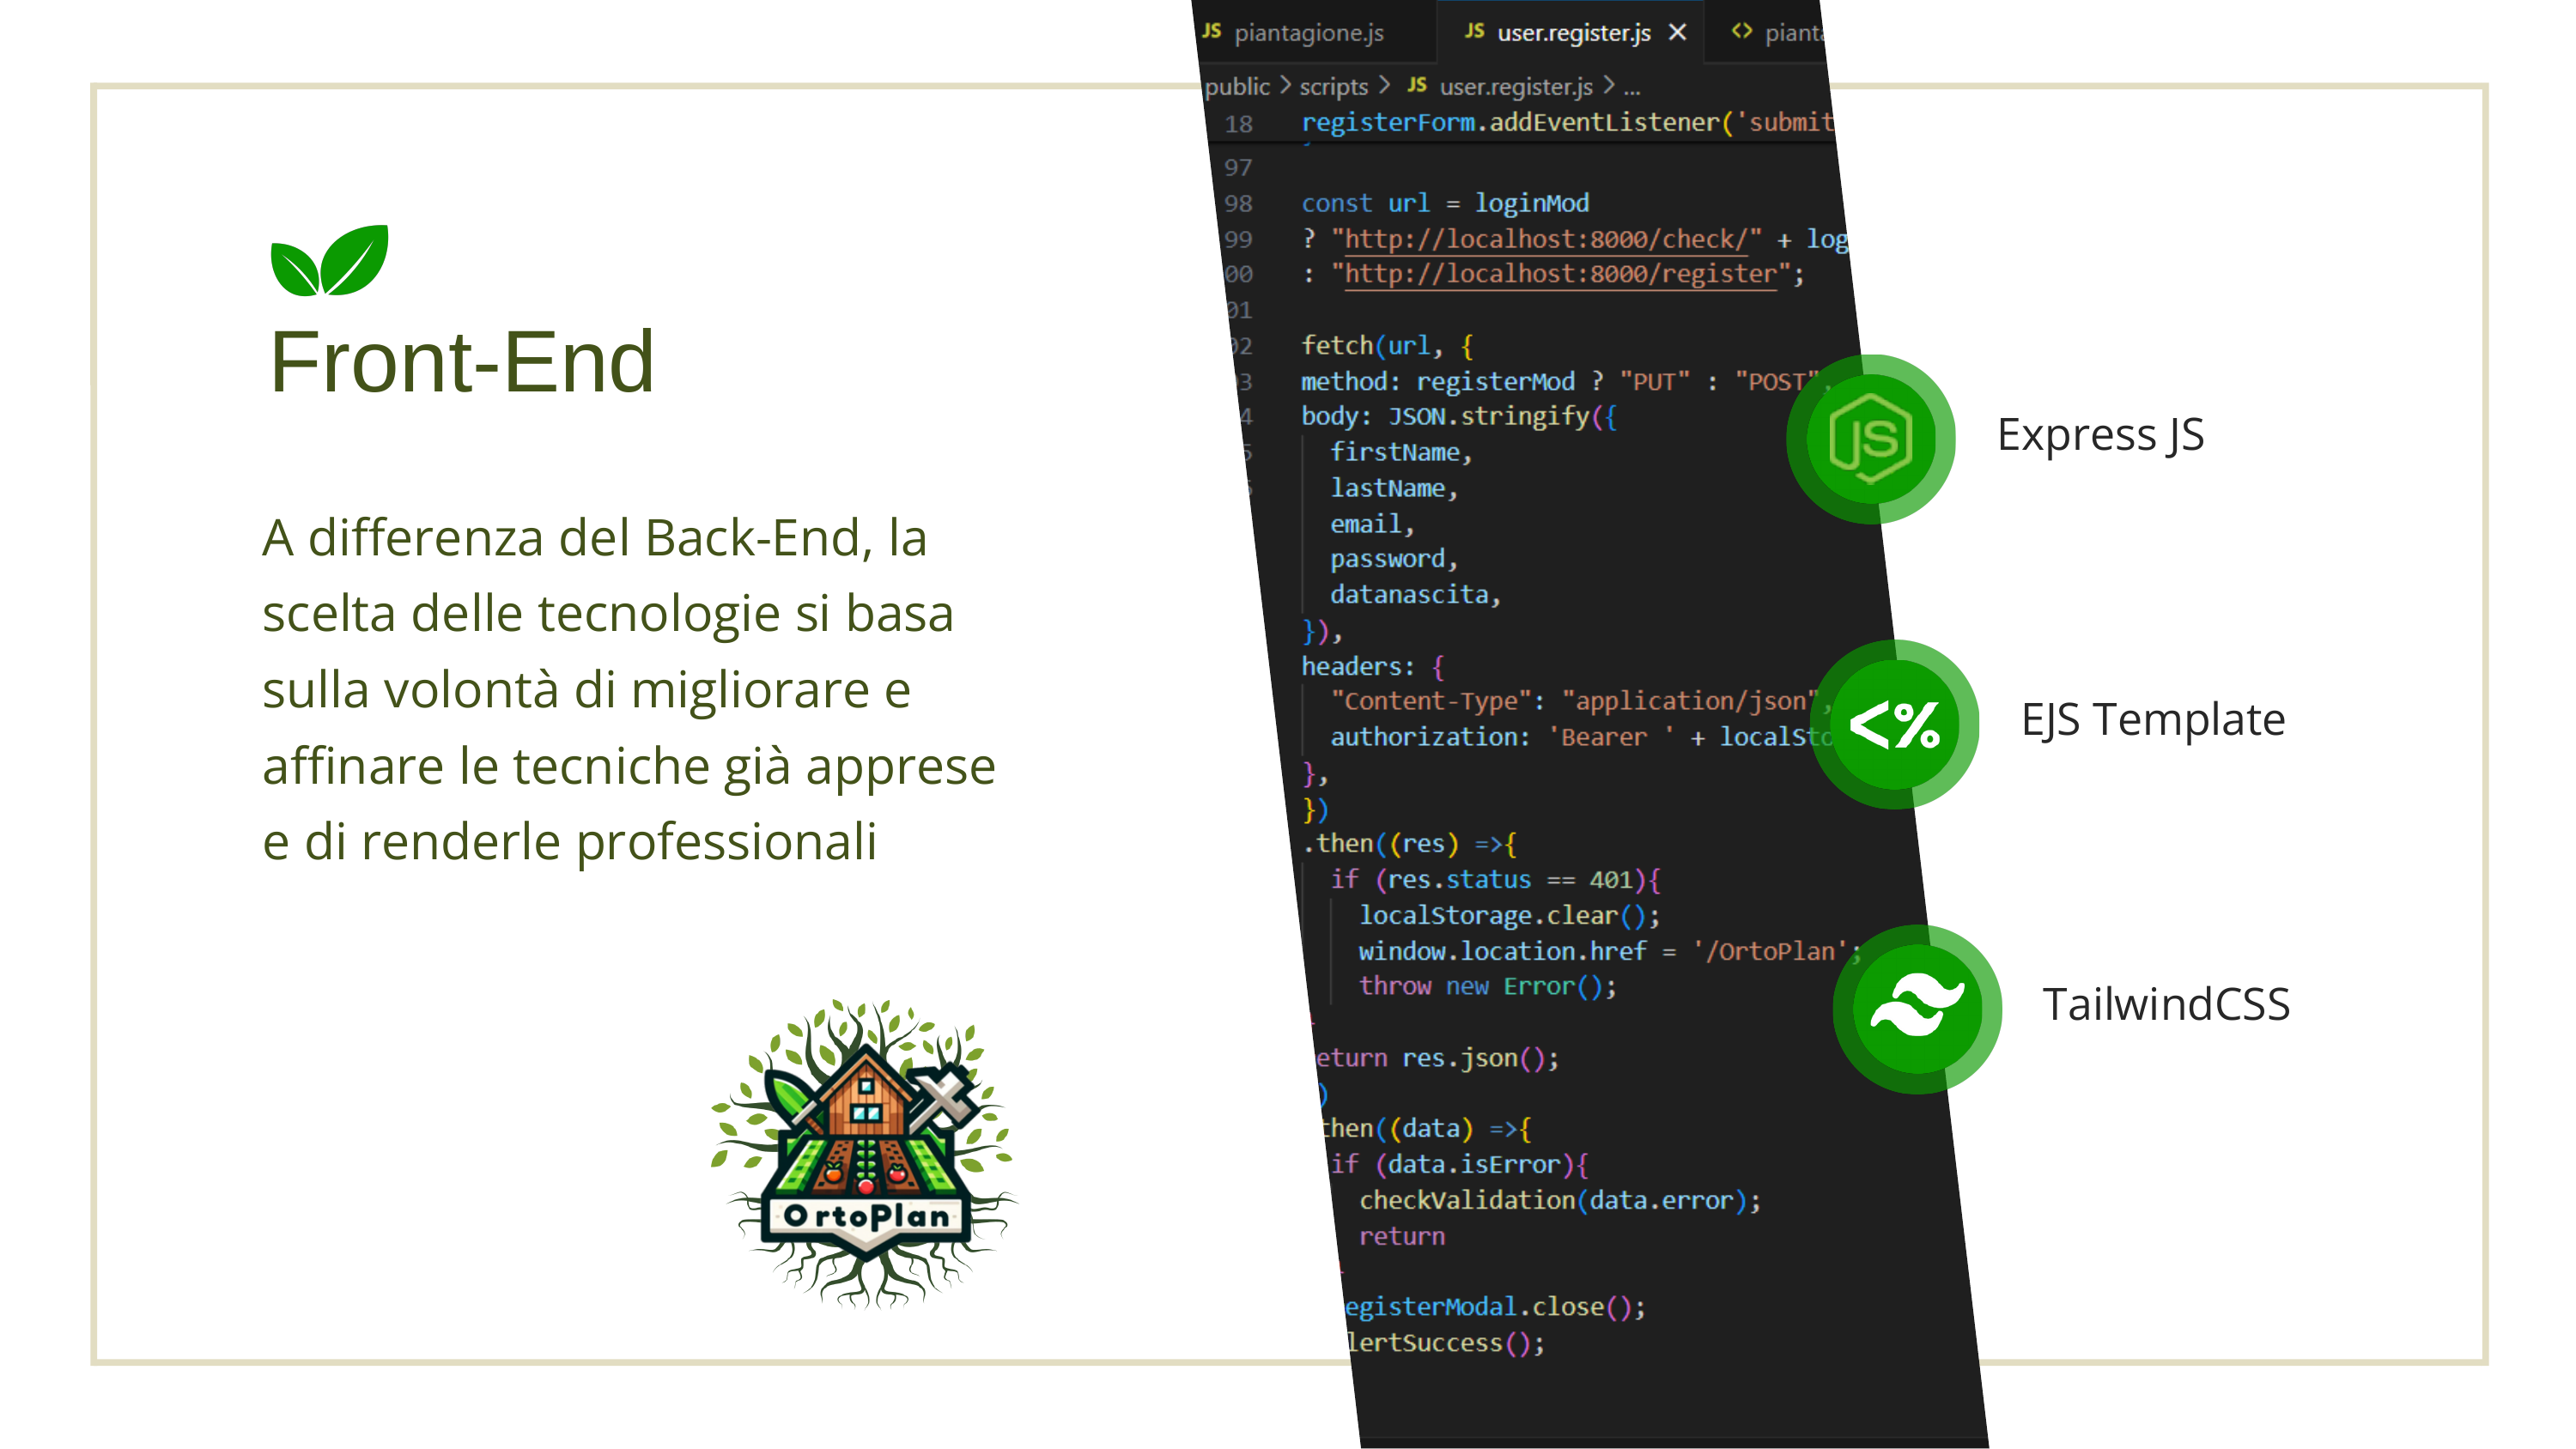

Front-End

Express JS

A differenza del Back-End, la scelta delle tecnologie si basa sulla volontà di migliorare e affinare le tecniche già apprese e di renderle professionali

EJS Template

TailwindCSS